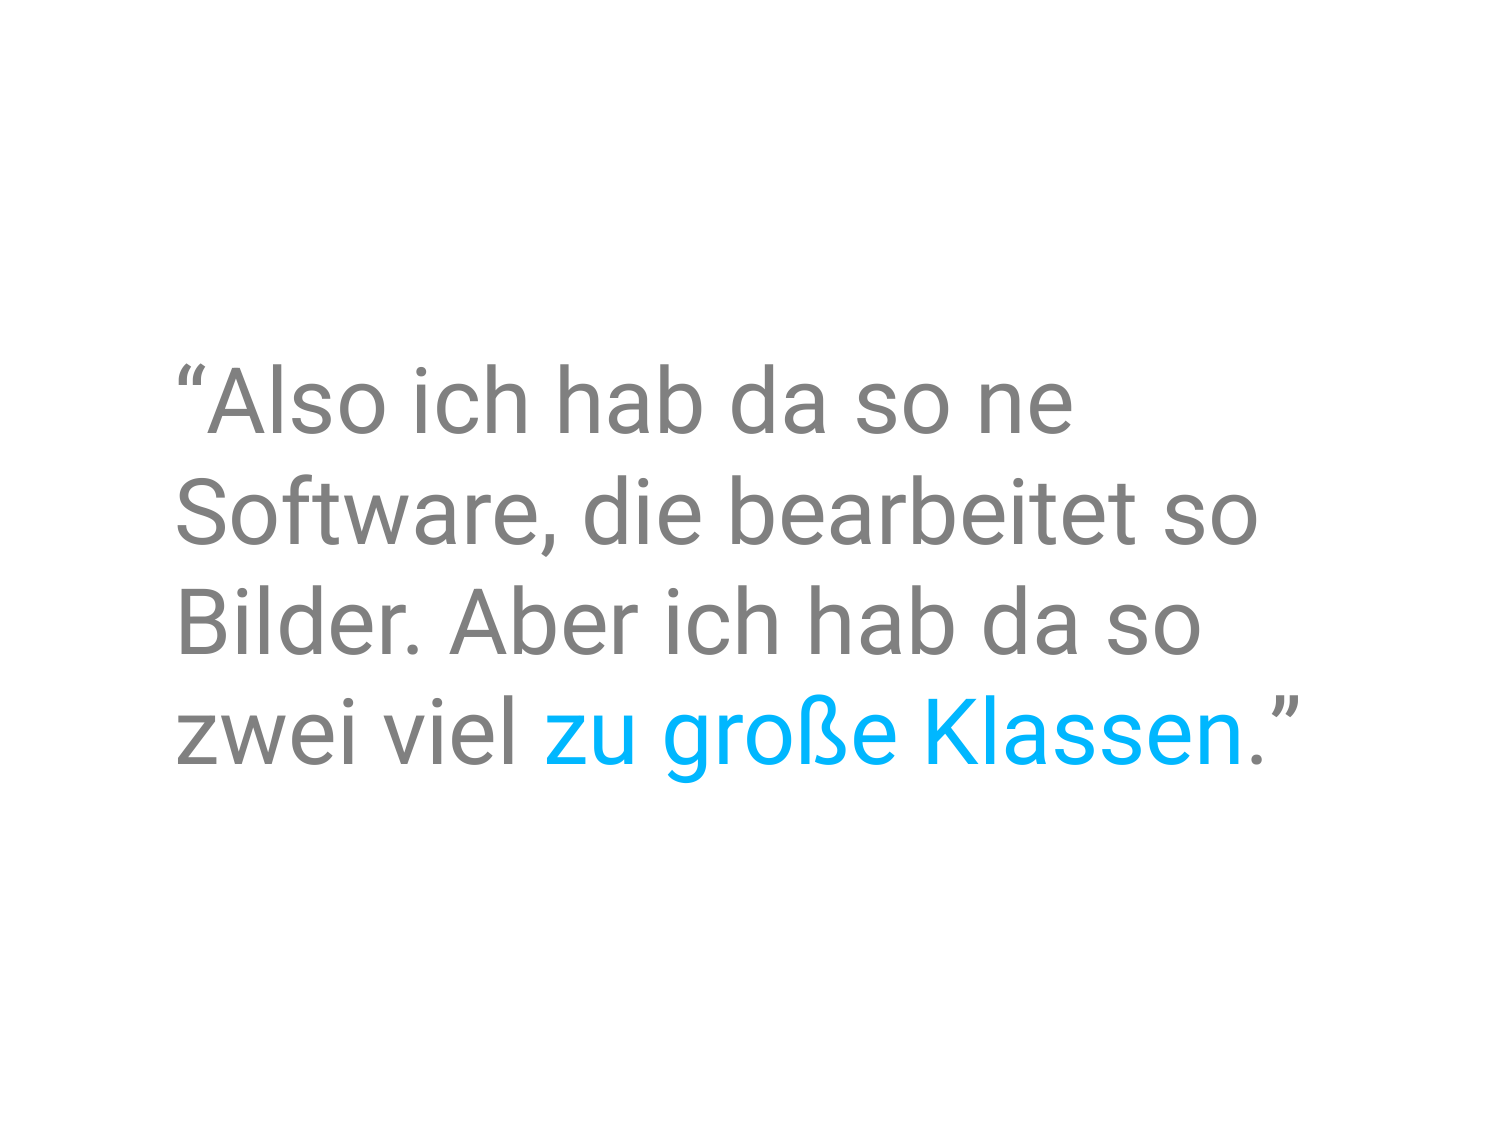

# “Also ich hab da so ne Software, die bearbeitet so Bilder. Aber ich hab da so zwei viel zu große Klassen.”